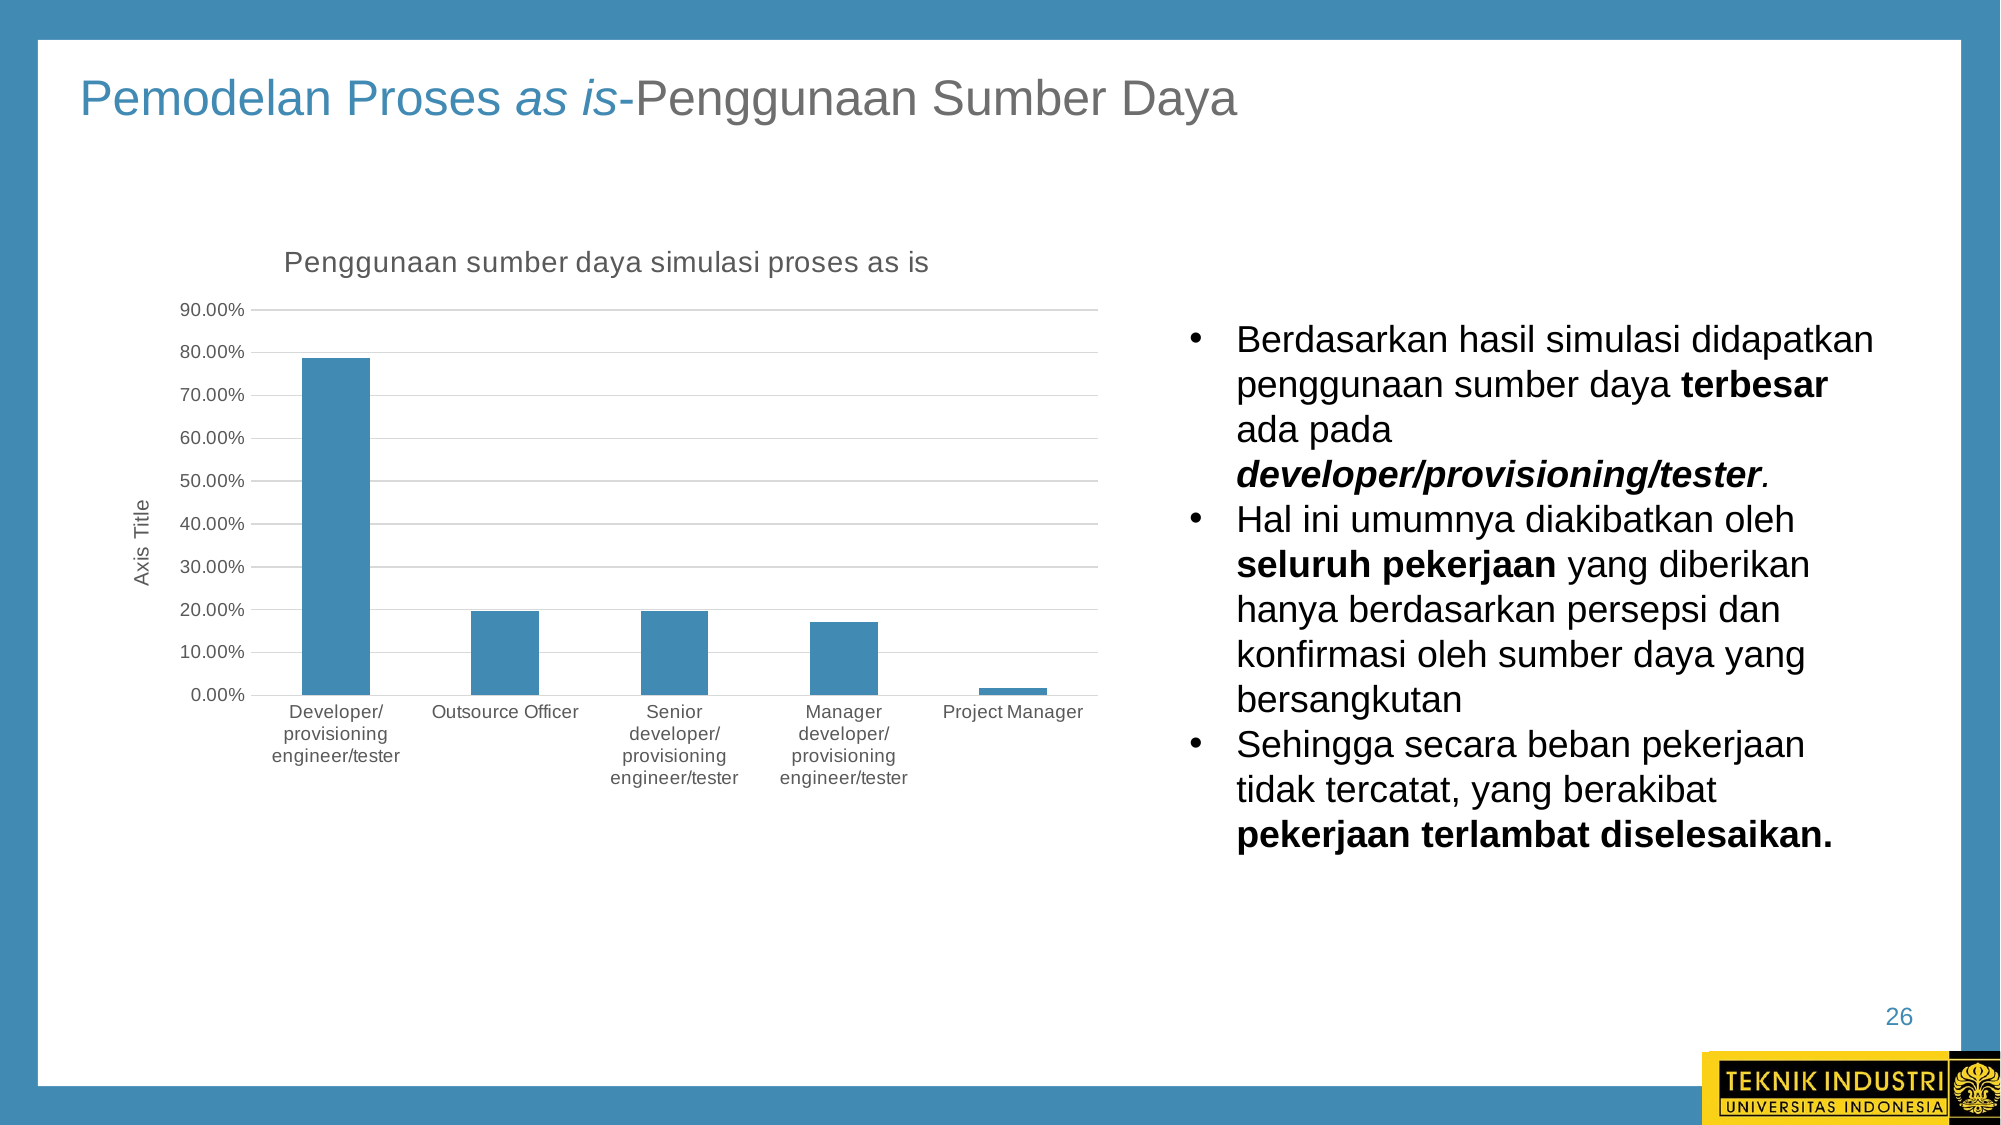

# Pemodelan Proses as is-Penggunaan Sumber Daya

### Chart: Penggunaan sumber daya simulasi proses as is

| Category | Persentase |
|---|---|
| Developer/provisioning engineer/tester | 0.7881 |
| Outsource Officer | 0.19640000000000002 |
| Senior developer/provisioning engineer/tester | 0.1964 |
| Manager developer/provisioning engineer/tester | 0.1712 |
| Project Manager | 0.0178 |
Berdasarkan hasil simulasi didapatkan penggunaan sumber daya terbesar ada pada developer/provisioning/tester.
Hal ini umumnya diakibatkan oleh seluruh pekerjaan yang diberikan hanya berdasarkan persepsi dan konfirmasi oleh sumber daya yang bersangkutan
Sehingga secara beban pekerjaan tidak tercatat, yang berakibat pekerjaan terlambat diselesaikan.
26